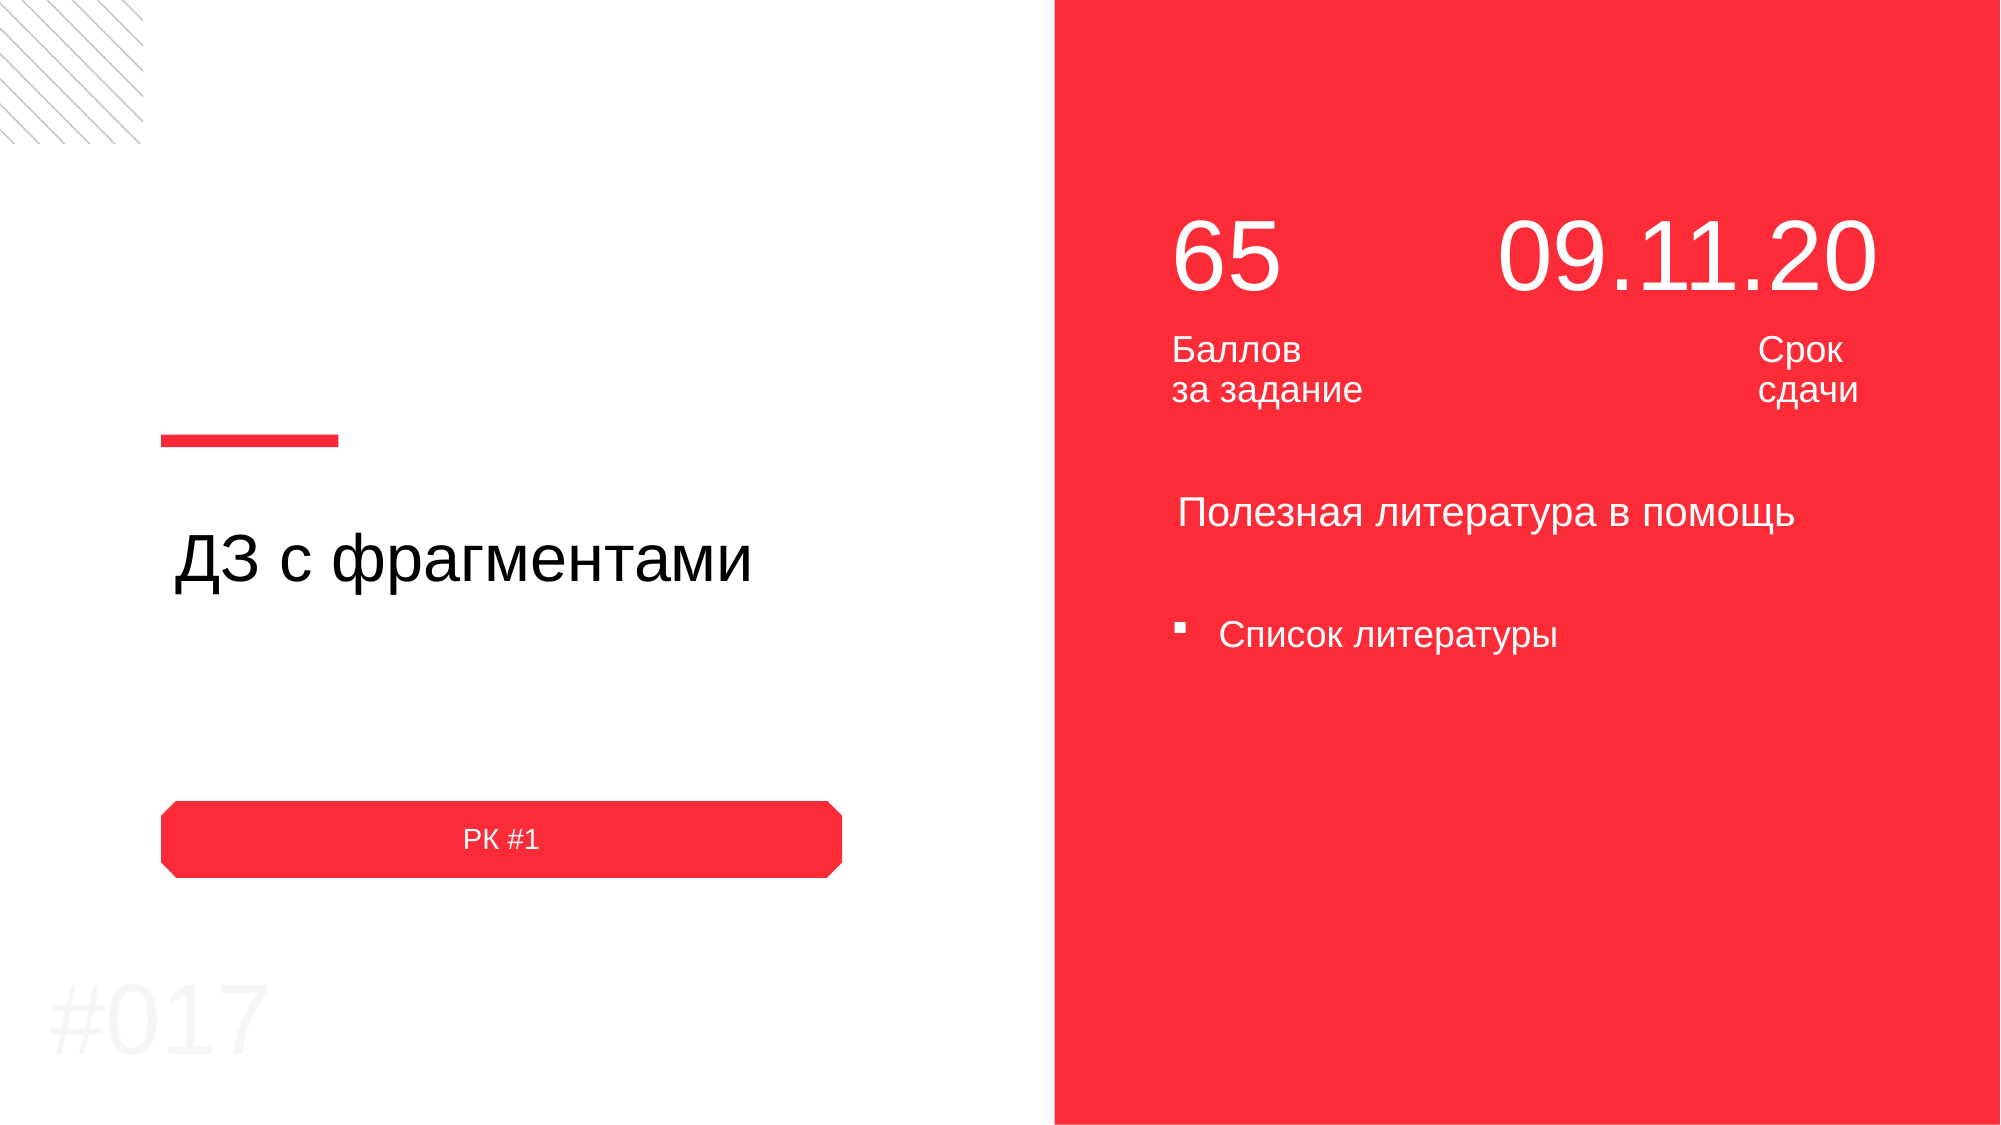

Баллов
за задание
Срок
сдачи
Полезная литература в помощь
ДЗ с фрагментами
Список литературы
РК #1
#017